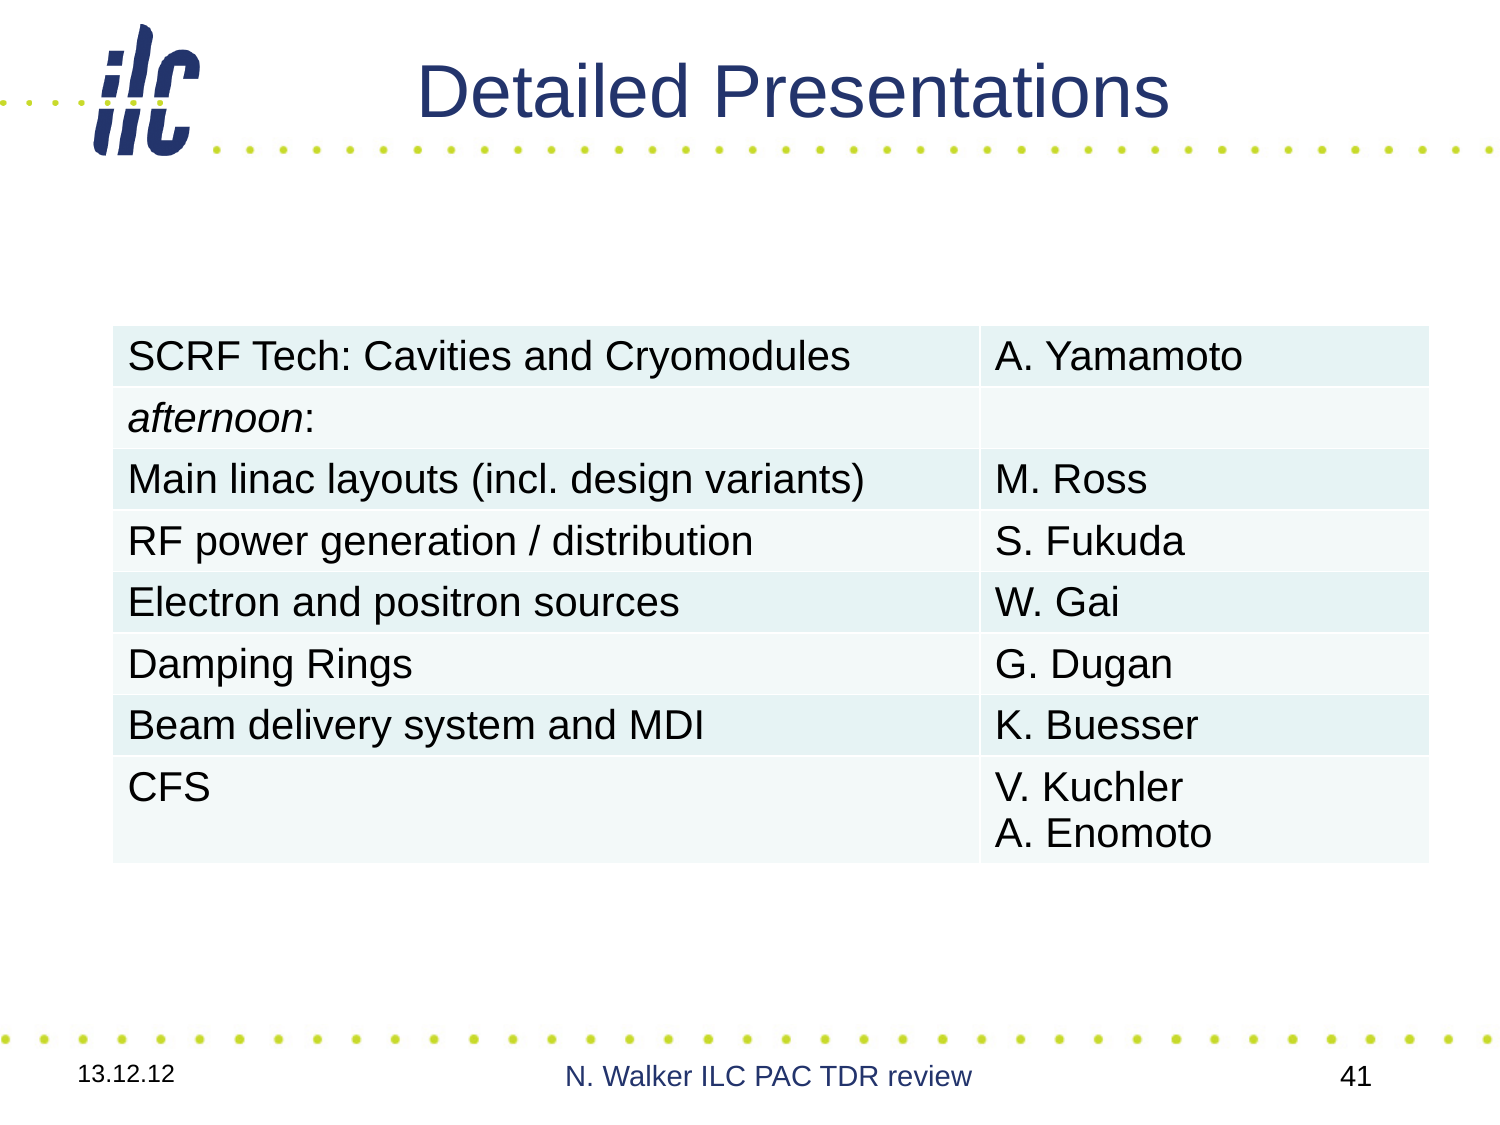

# Detailed Presentations
| SCRF Tech: Cavities and Cryomodules | A. Yamamoto |
| --- | --- |
| afternoon: |  |
| Main linac layouts (incl. design variants) | M. Ross |
| RF power generation / distribution | S. Fukuda |
| Electron and positron sources | W. Gai |
| Damping Rings | G. Dugan |
| Beam delivery system and MDI | K. Buesser |
| CFS | V. Kuchler A. Enomoto |
13.12.12
N. Walker ILC PAC TDR review
41